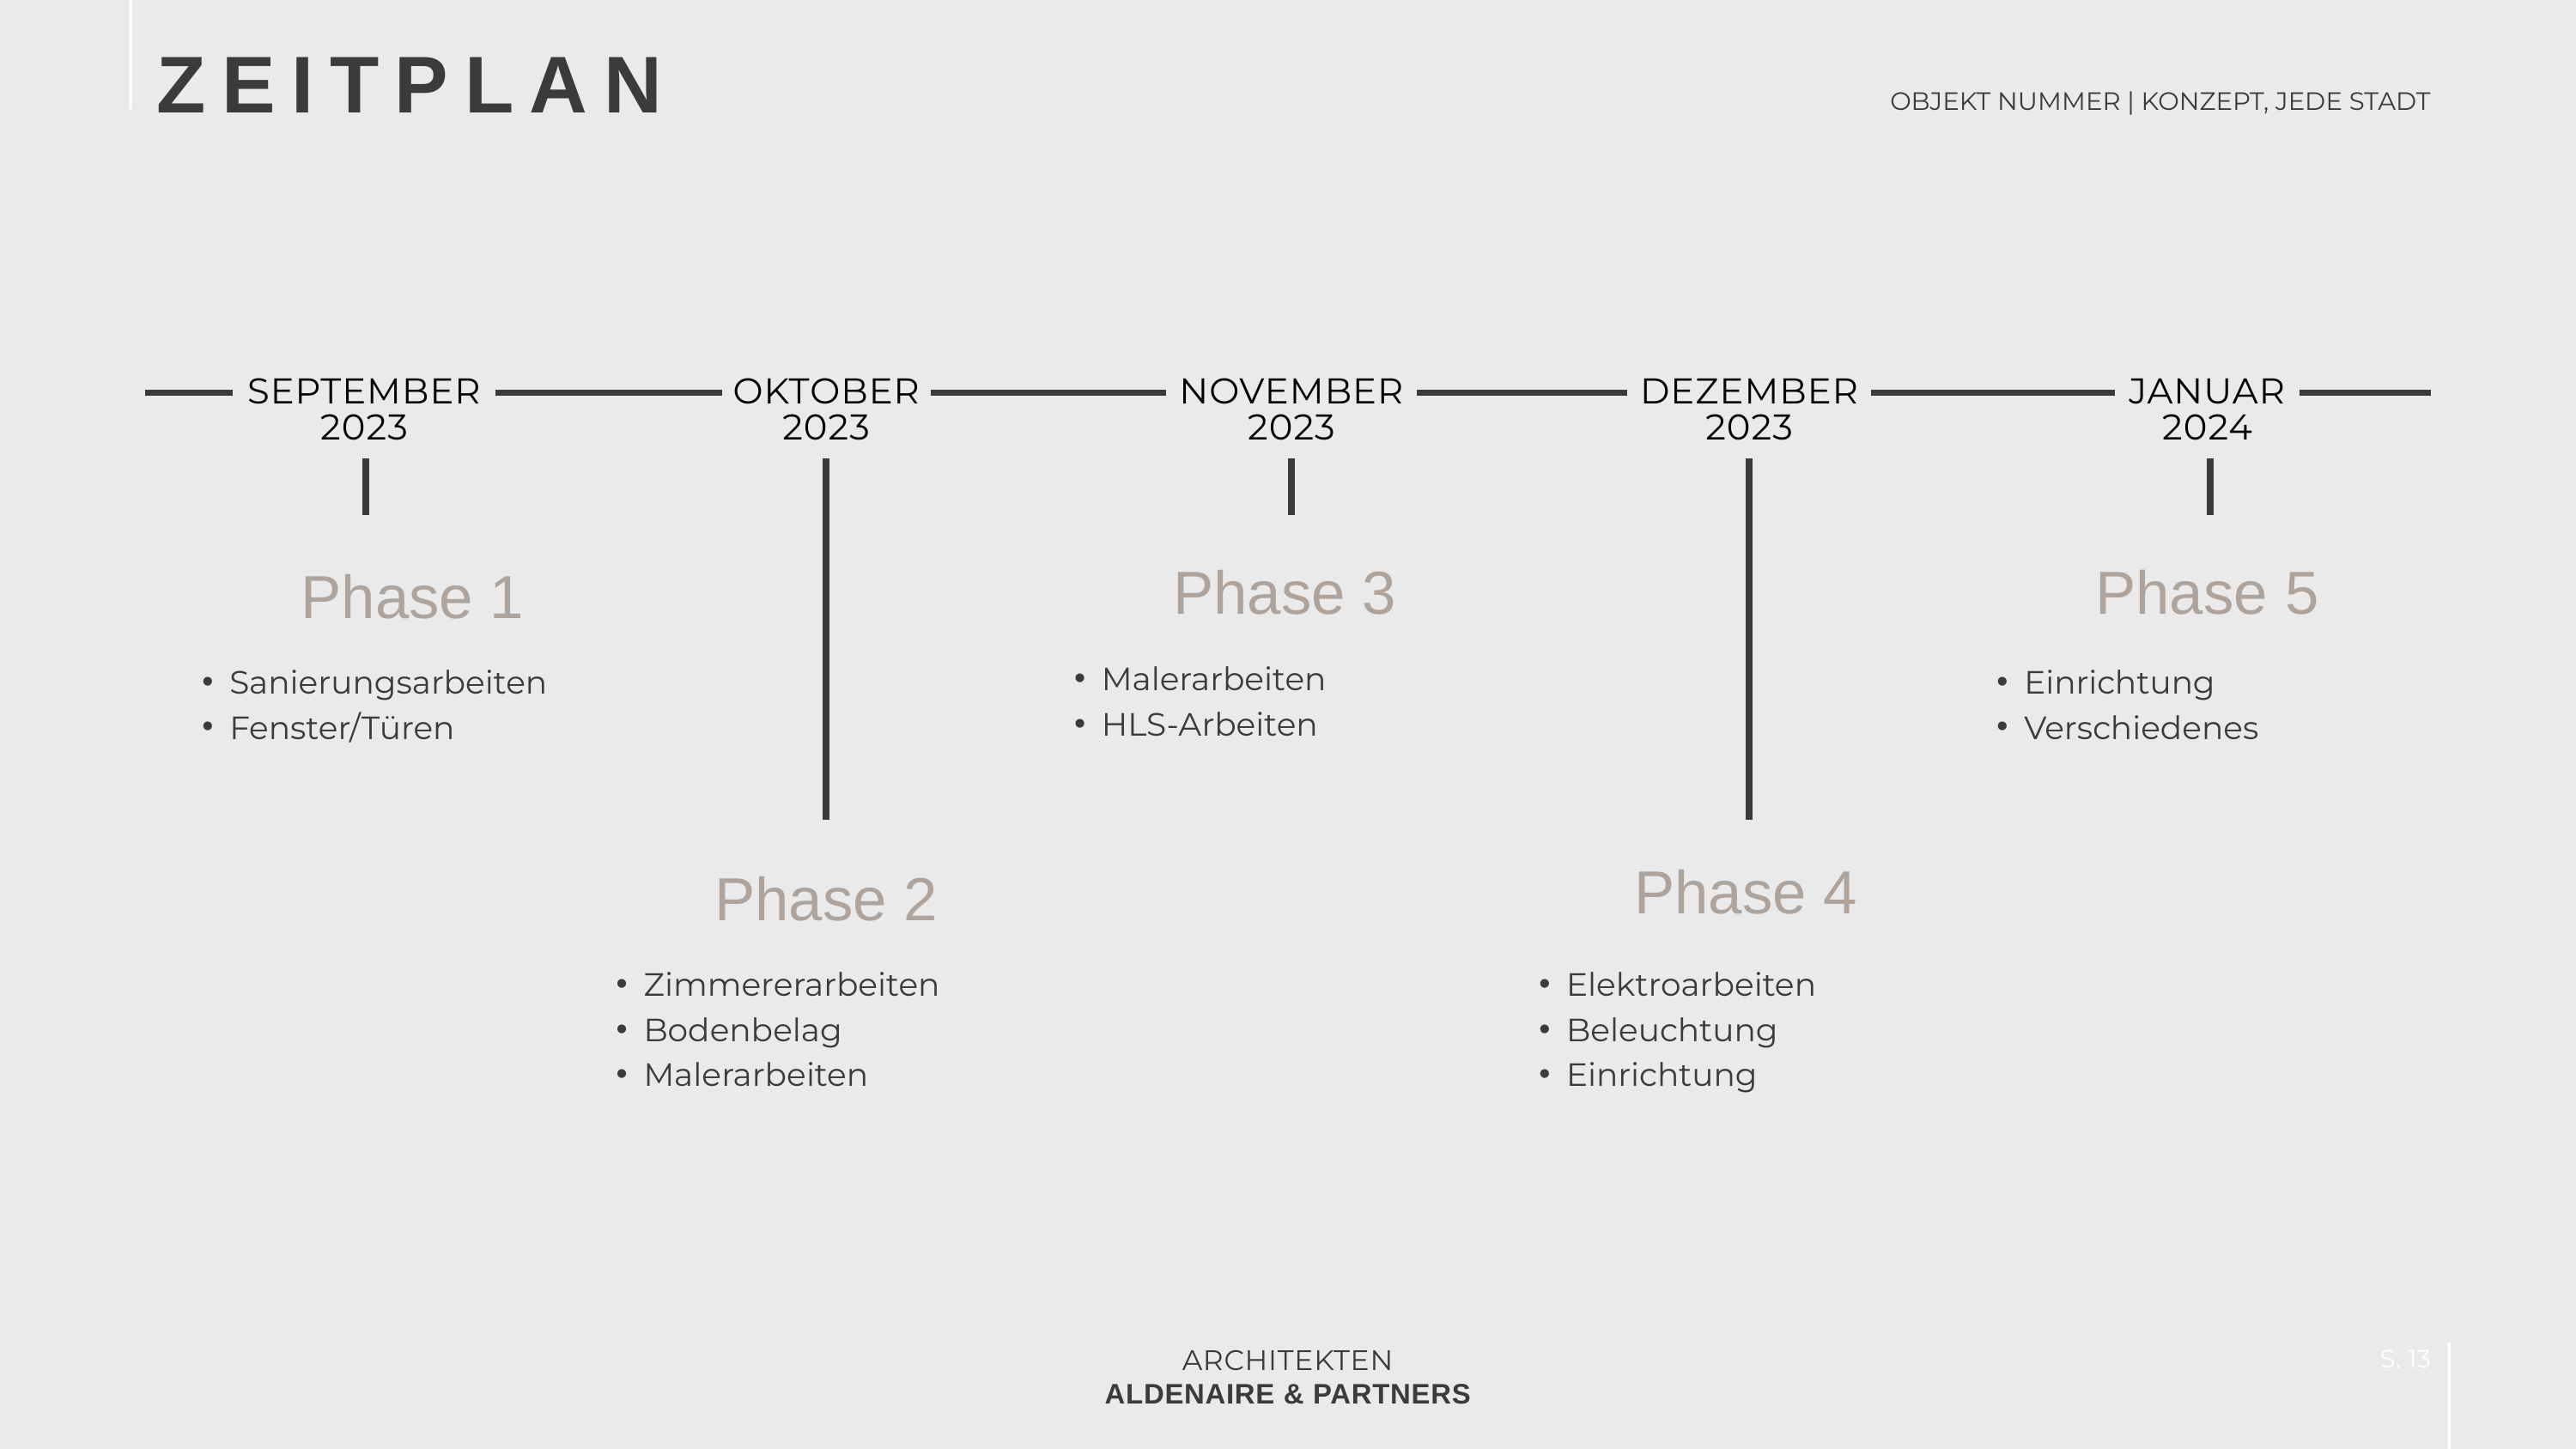

ZEITPLAN
OBJEKT NUMMER | KONZEPT, JEDE STADT

SEPTEMBER
2023

OKTOBER
2023

NOVEMBER
2023

DEZEMBER
2023

JANUAR
2024

Phase 3
Phase 5
Phase 1
Malerarbeiten
HLS-Arbeiten
Sanierungsarbeiten
Fenster/Türen
Einrichtung
Verschiedenes
Phase 4
Phase 2
Zimmererarbeiten
Bodenbelag
Malerarbeiten
Elektroarbeiten
Beleuchtung
Einrichtung
S. 13
ARCHITEKTEN
ALDENAIRE & PARTNERS